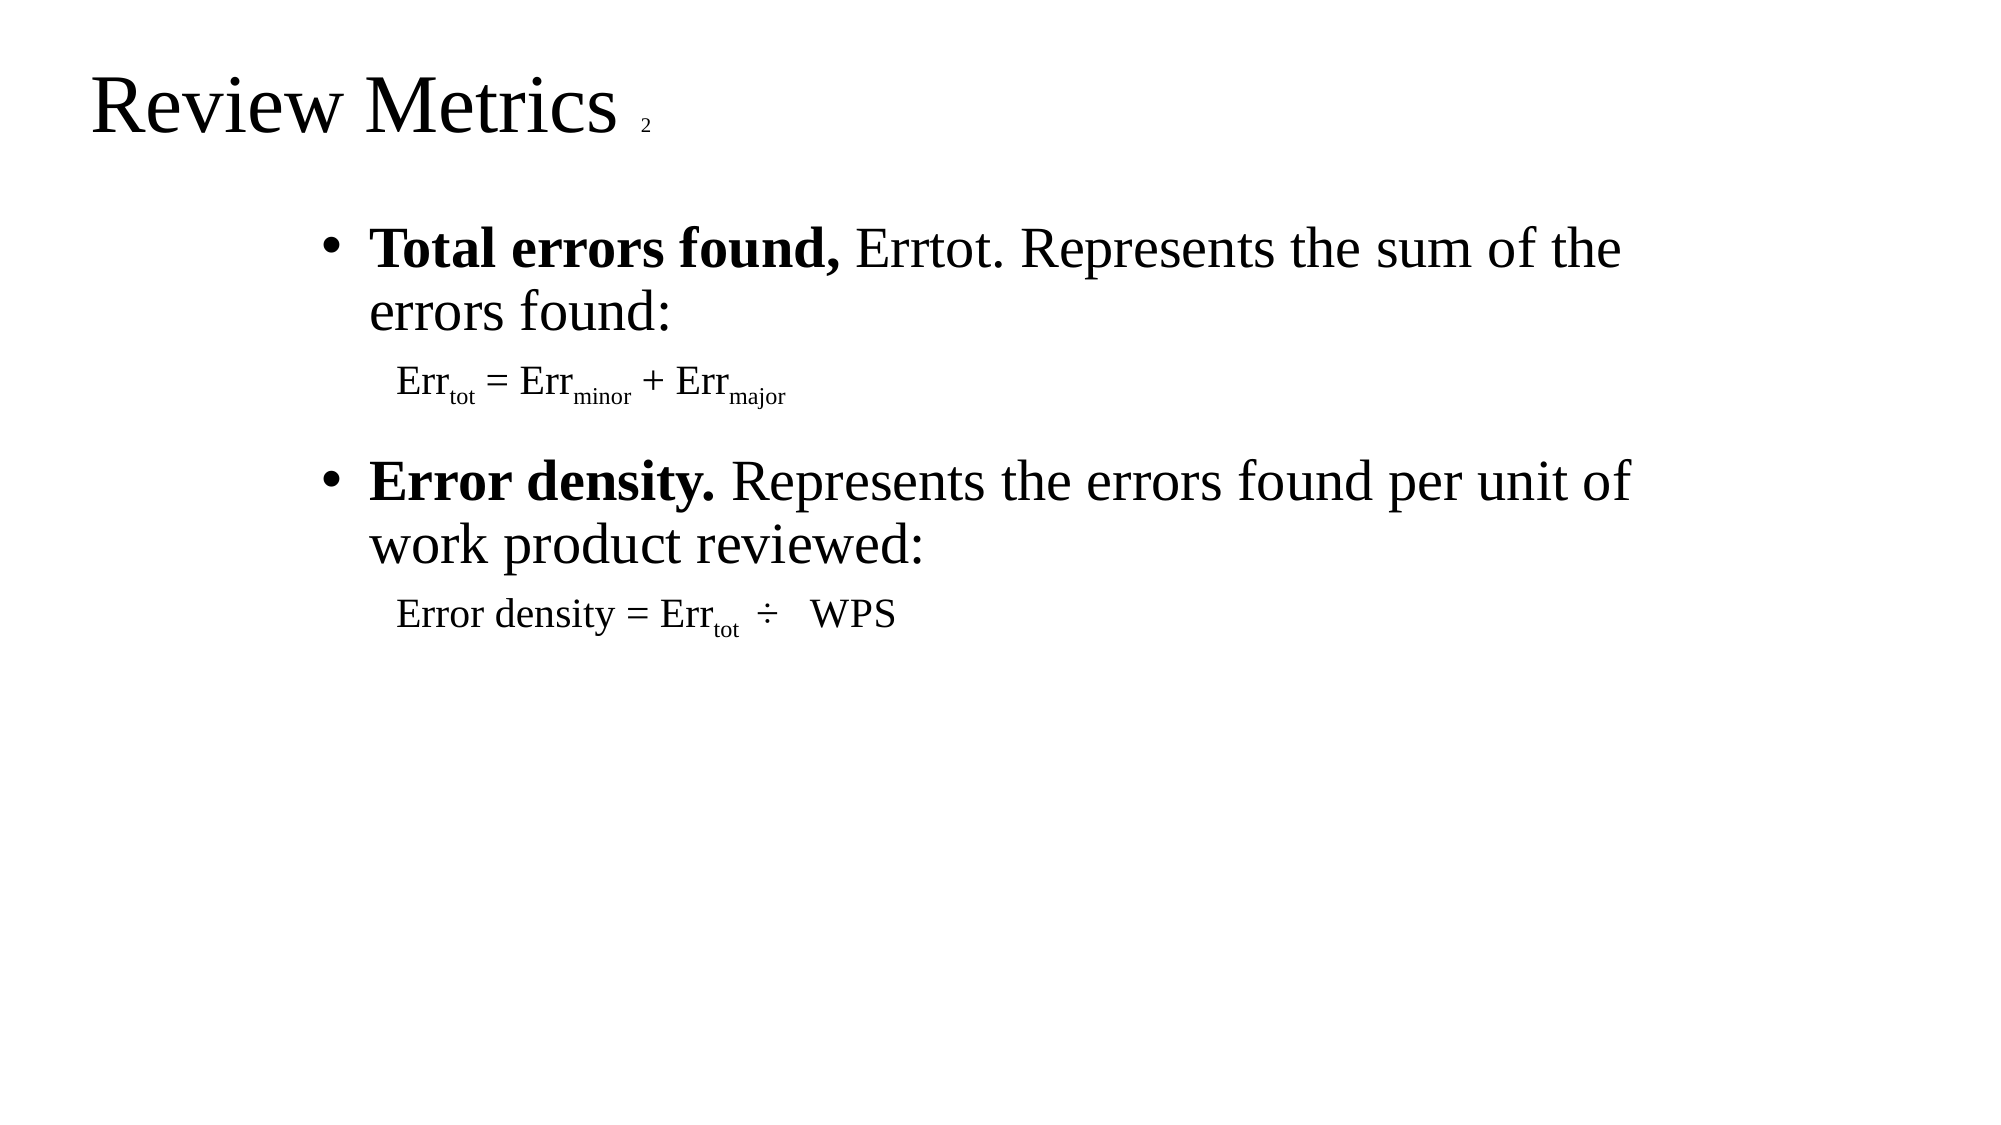

# Review Metrics 2
Total errors found, Errtot. Represents the sum of the errors found:
Errtot = Errminor + Errmajor
Error density. Represents the errors found per unit of work product reviewed:
Error density = Errtot  ÷   W P S
102